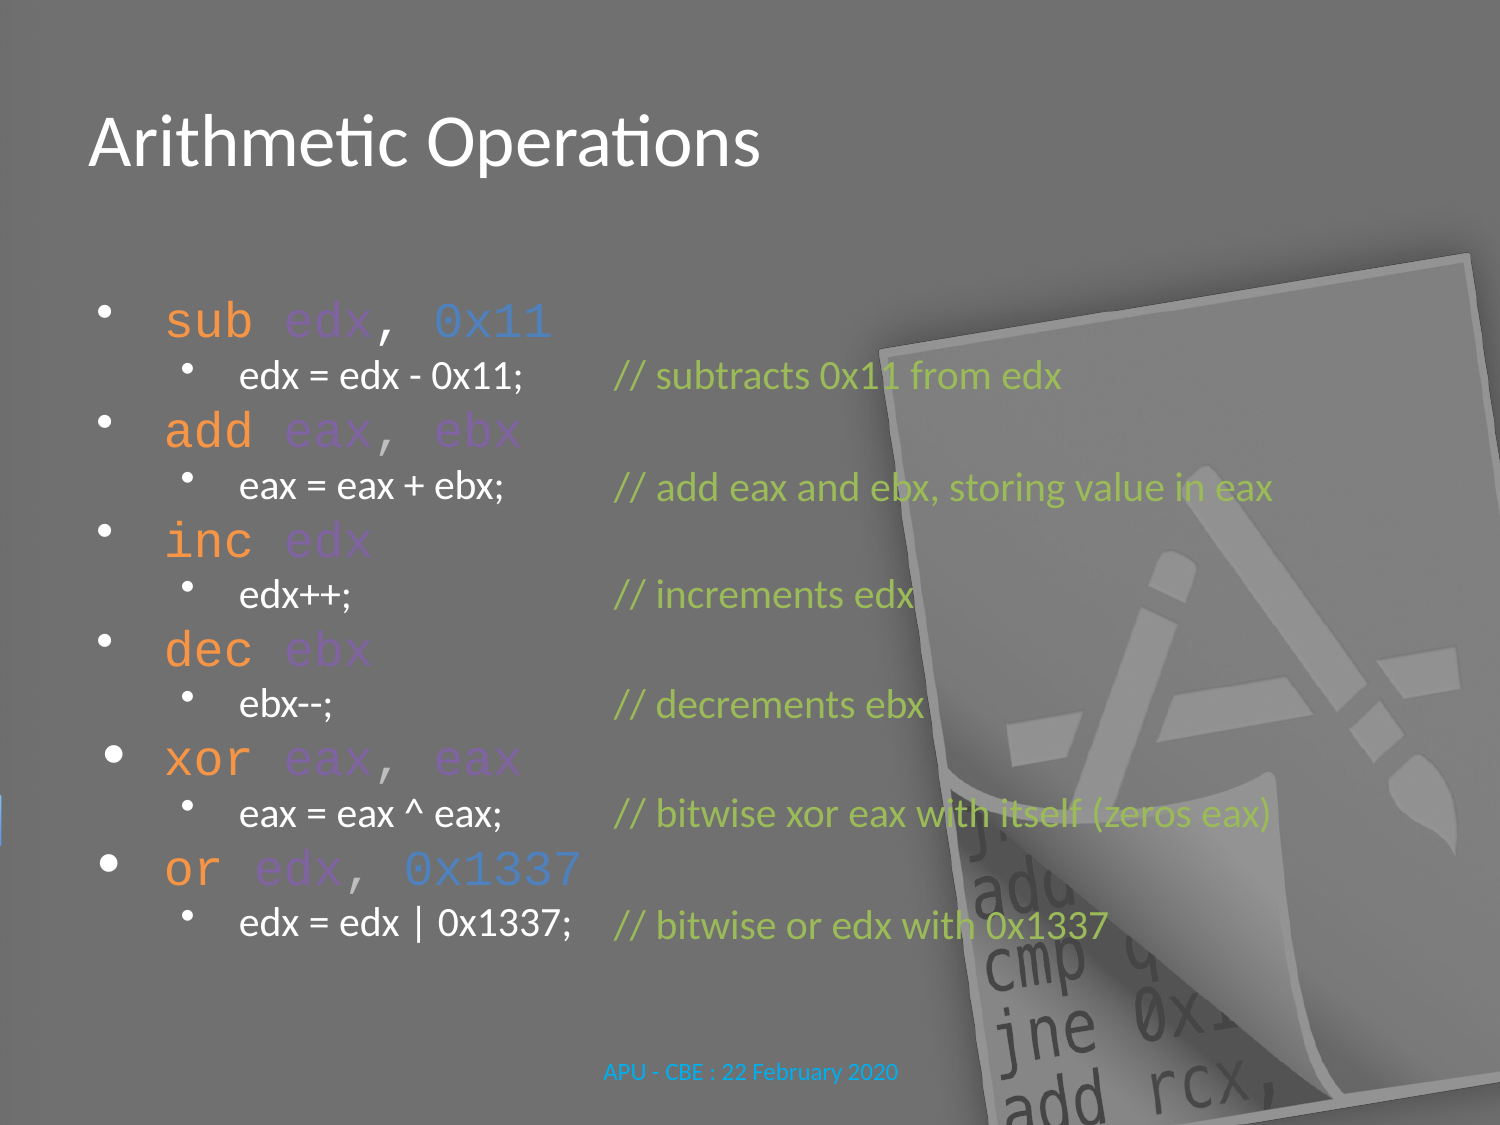

# Arithmetic Operations
sub edx, 0x11
edx = edx - 0x11;
add eax, ebx
eax = eax + ebx;
inc edx
edx++;
dec ebx
ebx--;
xor eax, eax
eax = eax ^ eax;
or edx, 0x1337
edx = edx | 0x1337;
// subtracts 0x11 from edx

// add eax and ebx, storing value in eax
// increments edx
// decrements ebx
// bitwise xor eax with itself (zeros eax)

// bitwise or edx with 0x1337
APU - CBE : 22 February 2020